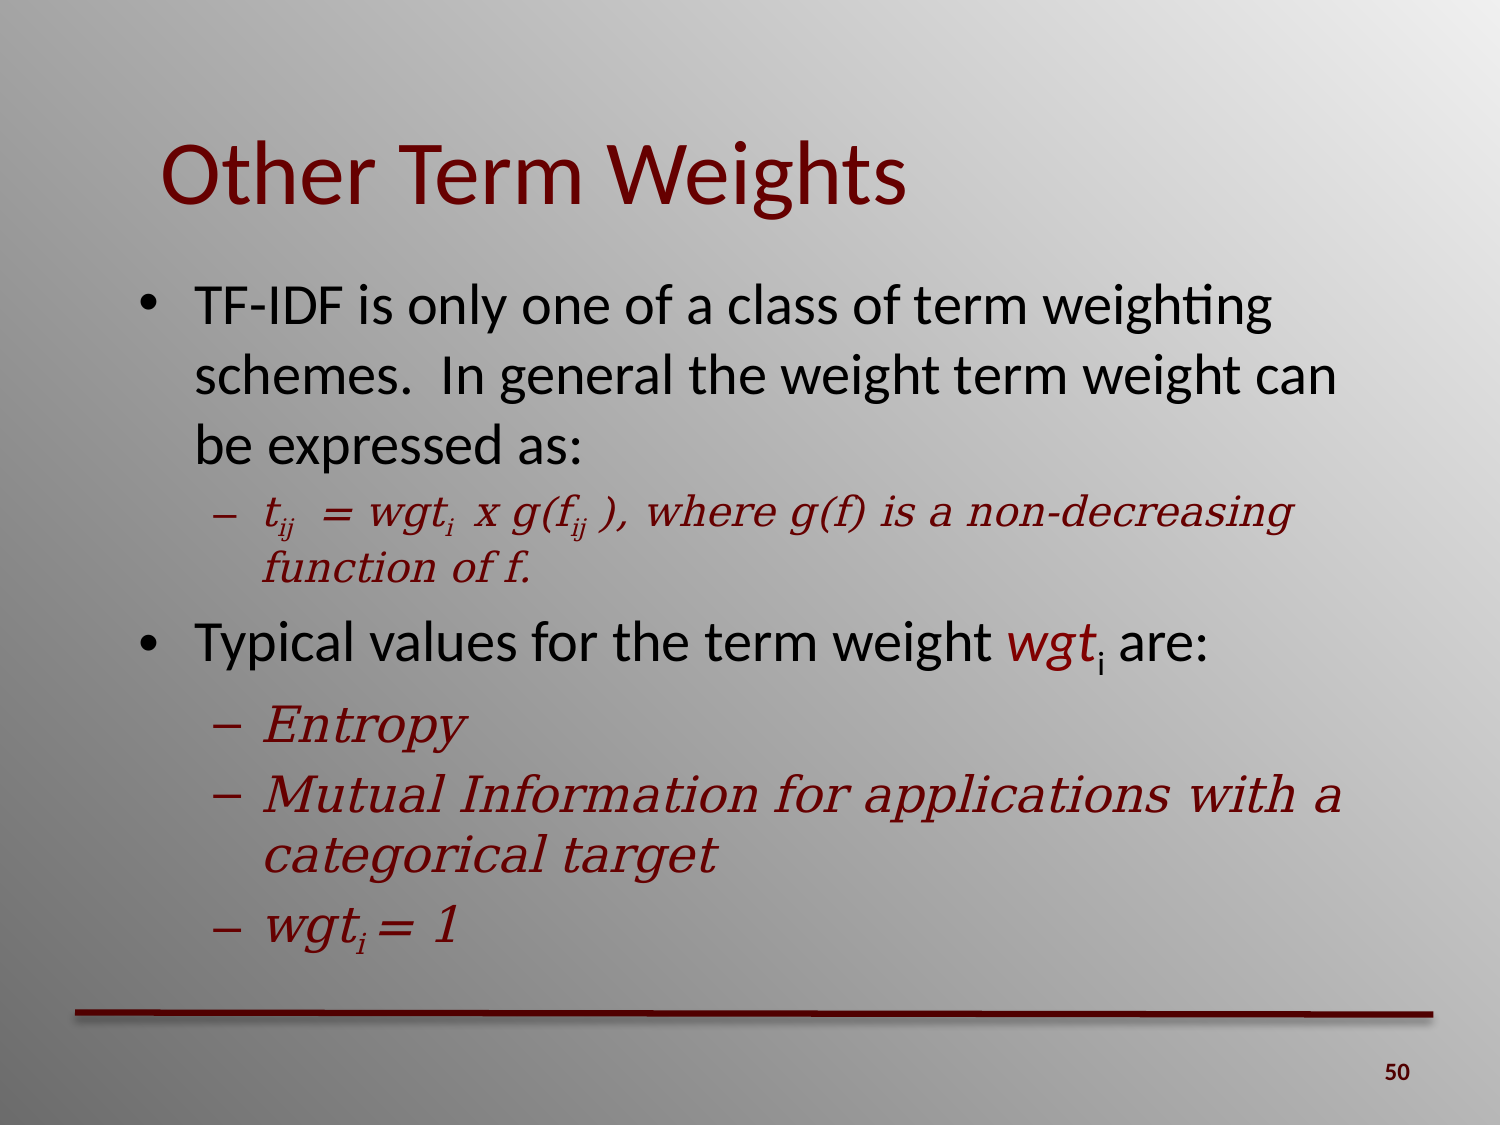

# Other Term Weights
TF-IDF is only one of a class of term weighting schemes.  In general the weight term weight can be expressed as:
tij  = wgti  x g(fij ), where g(f) is a non-decreasing function of f.
Typical values for the term weight wgti are:
Entropy
Mutual Information for applications with a categorical target
wgti = 1
50